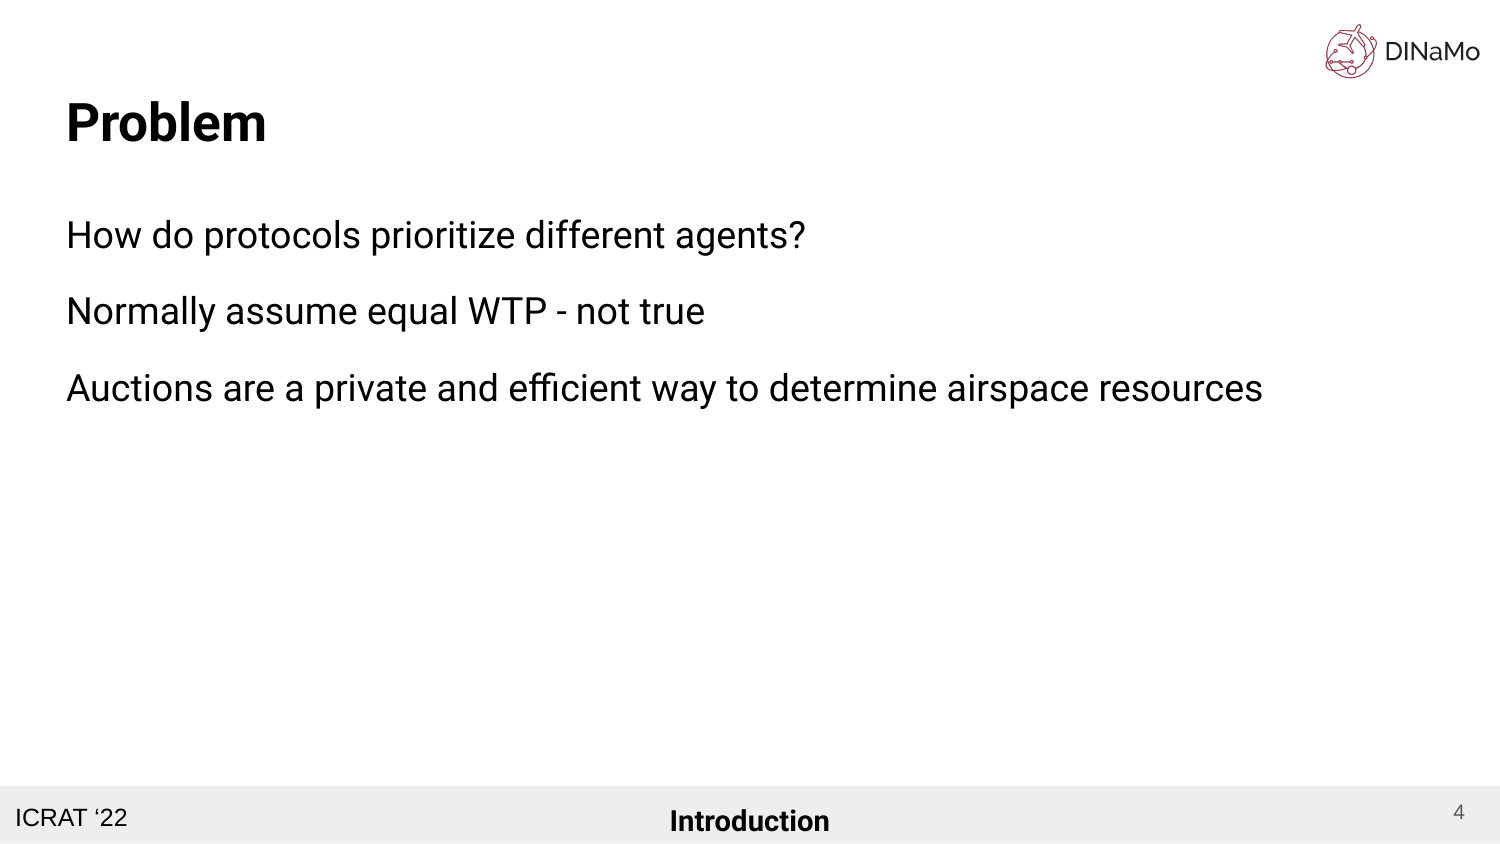

# Problem
How do protocols prioritize different agents?
Normally assume equal WTP - not true
Auctions are a private and efficient way to determine airspace resources
4
Introduction